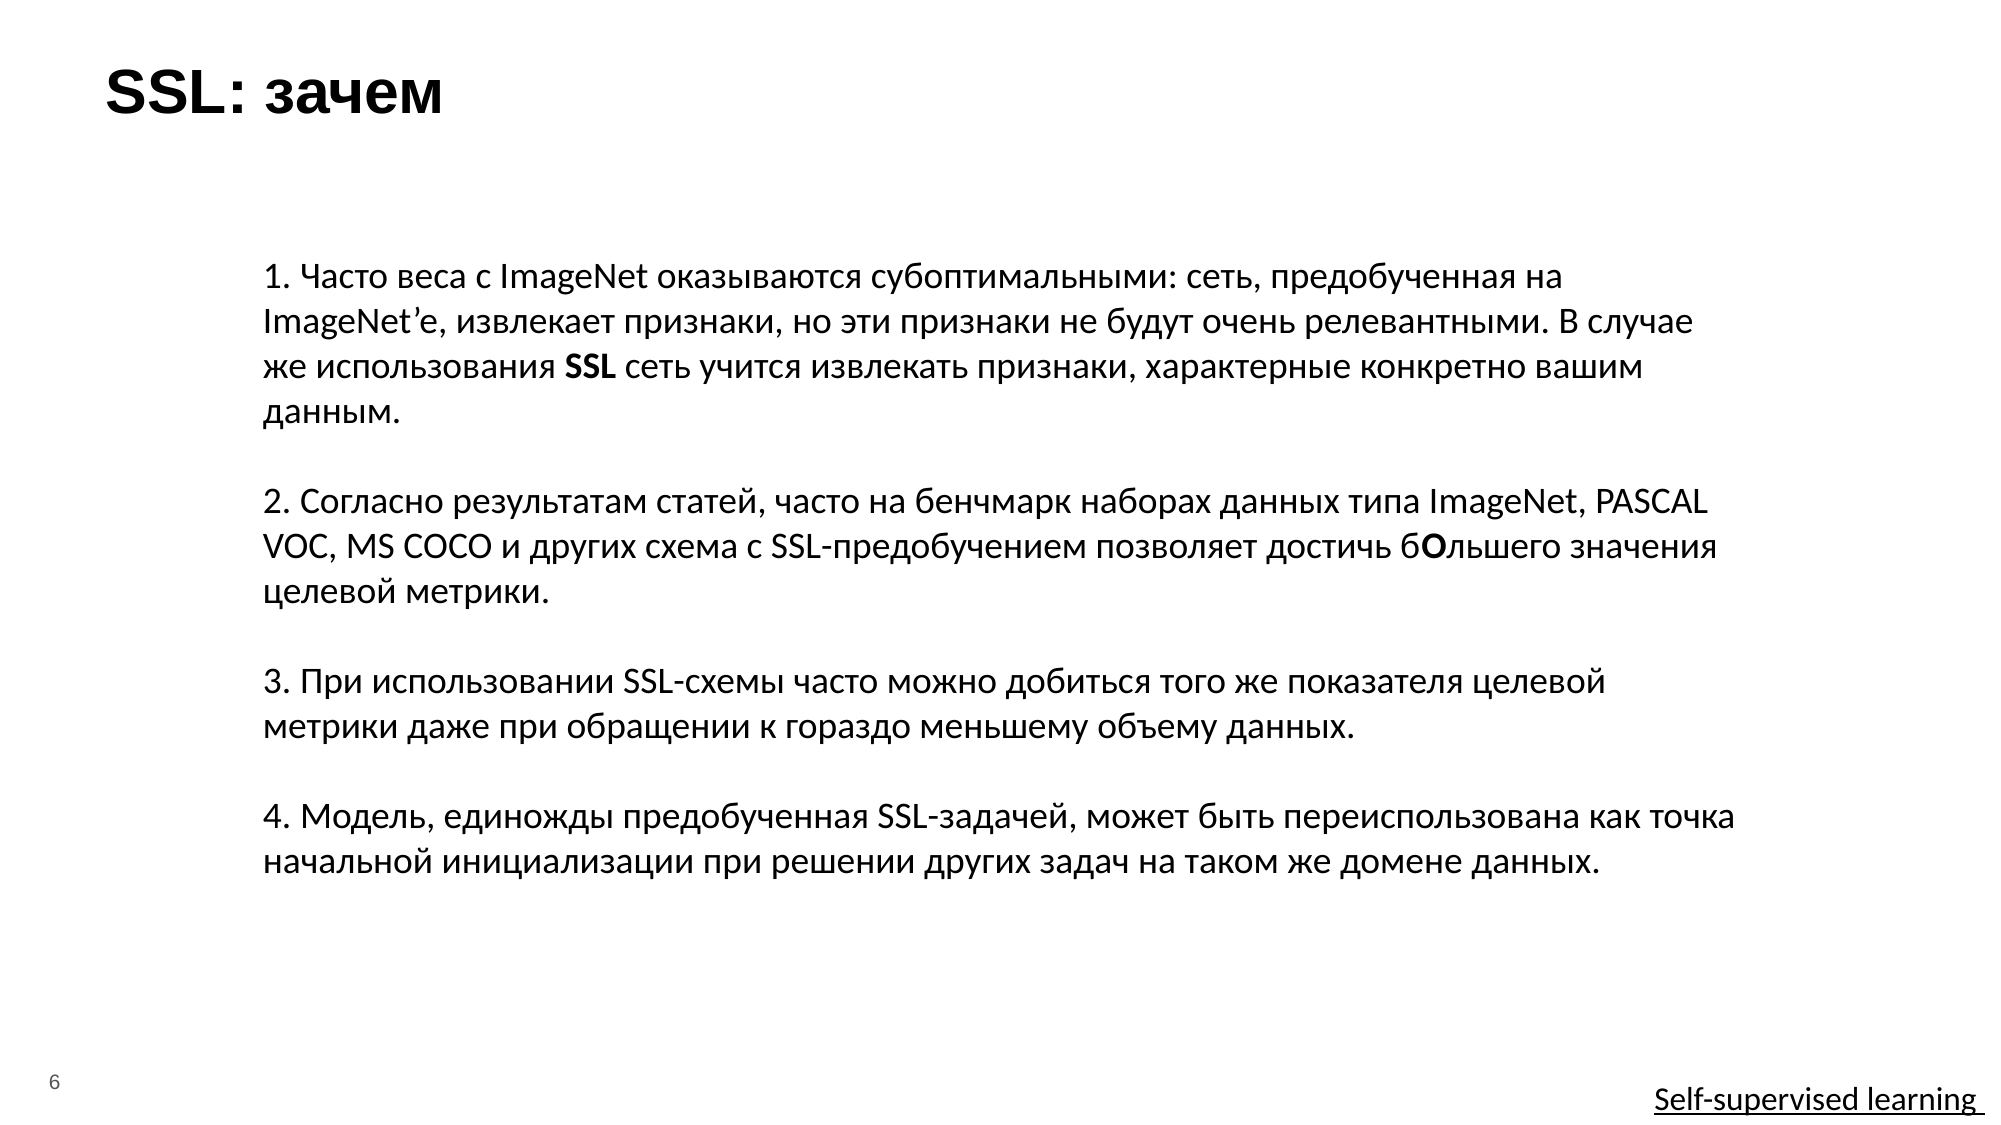

SSL: зачем
 Часто веса с ImageNet оказываются субоптимальными: cеть, предобученная на ImageNet’e, извлекает признаки, но эти признаки не будут очень релевантными. В случае же использования SSL сеть учится извлекать признаки, характерные конкретно вашим данным.

 Согласно результатам статей, часто на бенчмарк наборах данных типа ImageNet, PASCAL VOC, MS COCO и других схема с SSL-предобучением позволяет достичь бОльшего значения целевой метрики.

 При использовании SSL-схемы часто можно добиться того же показателя целевой метрики даже при обращении к гораздо меньшему объему данных.

 Модель, единожды предобученная SSL-задачей, может быть переиспользована как точка начальной инициализации при решении других задач на таком же домене данных.
6
Self-supervised learning